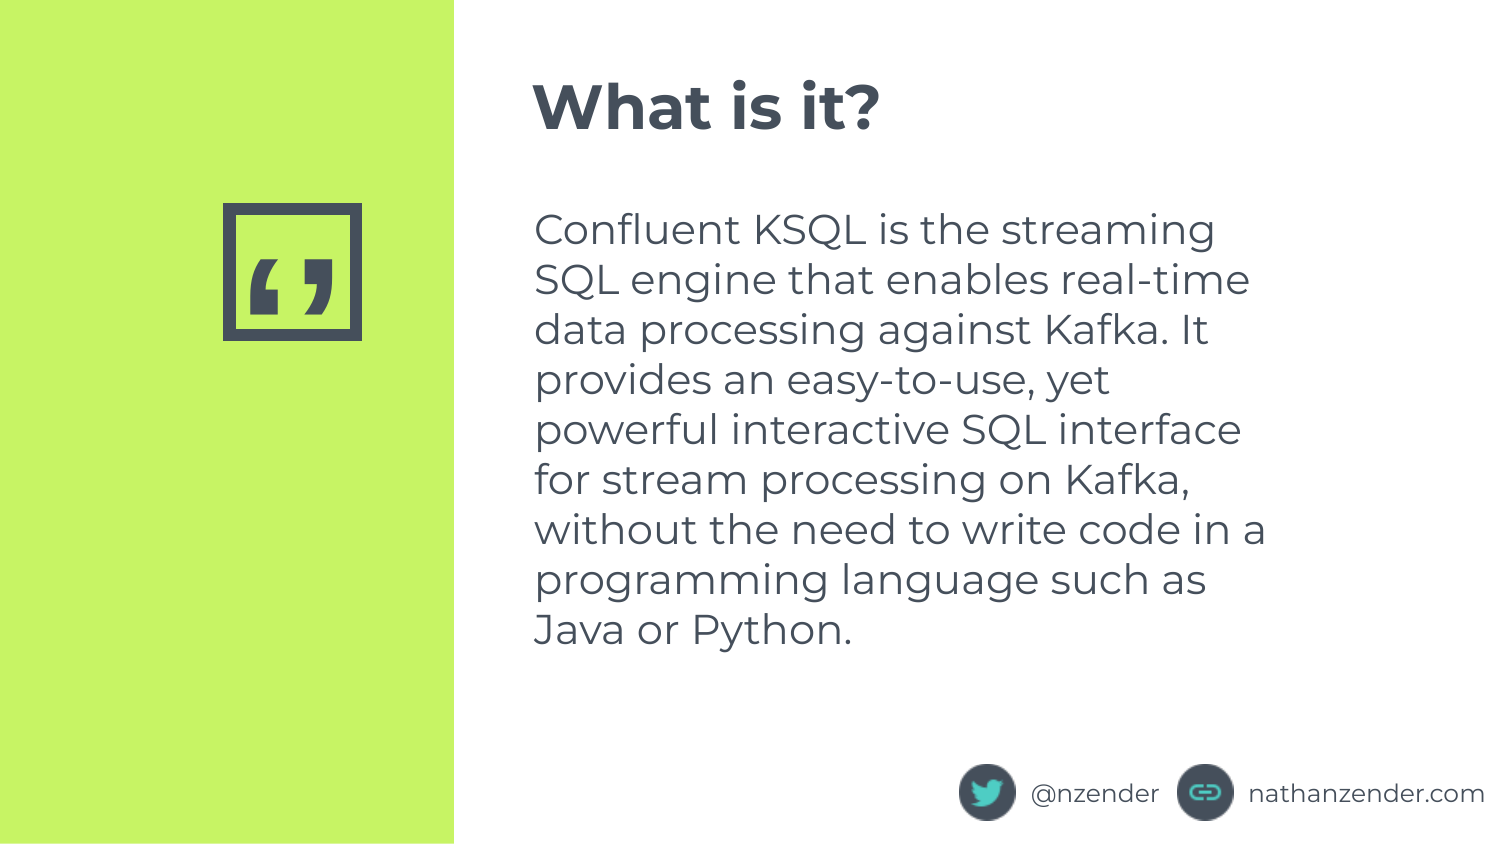

What is it?
Confluent KSQL is the streaming SQL engine that enables real-time data processing against Kafka. It provides an easy-to-use, yet powerful interactive SQL interface for stream processing on Kafka, without the need to write code in a programming language such as Java or Python.